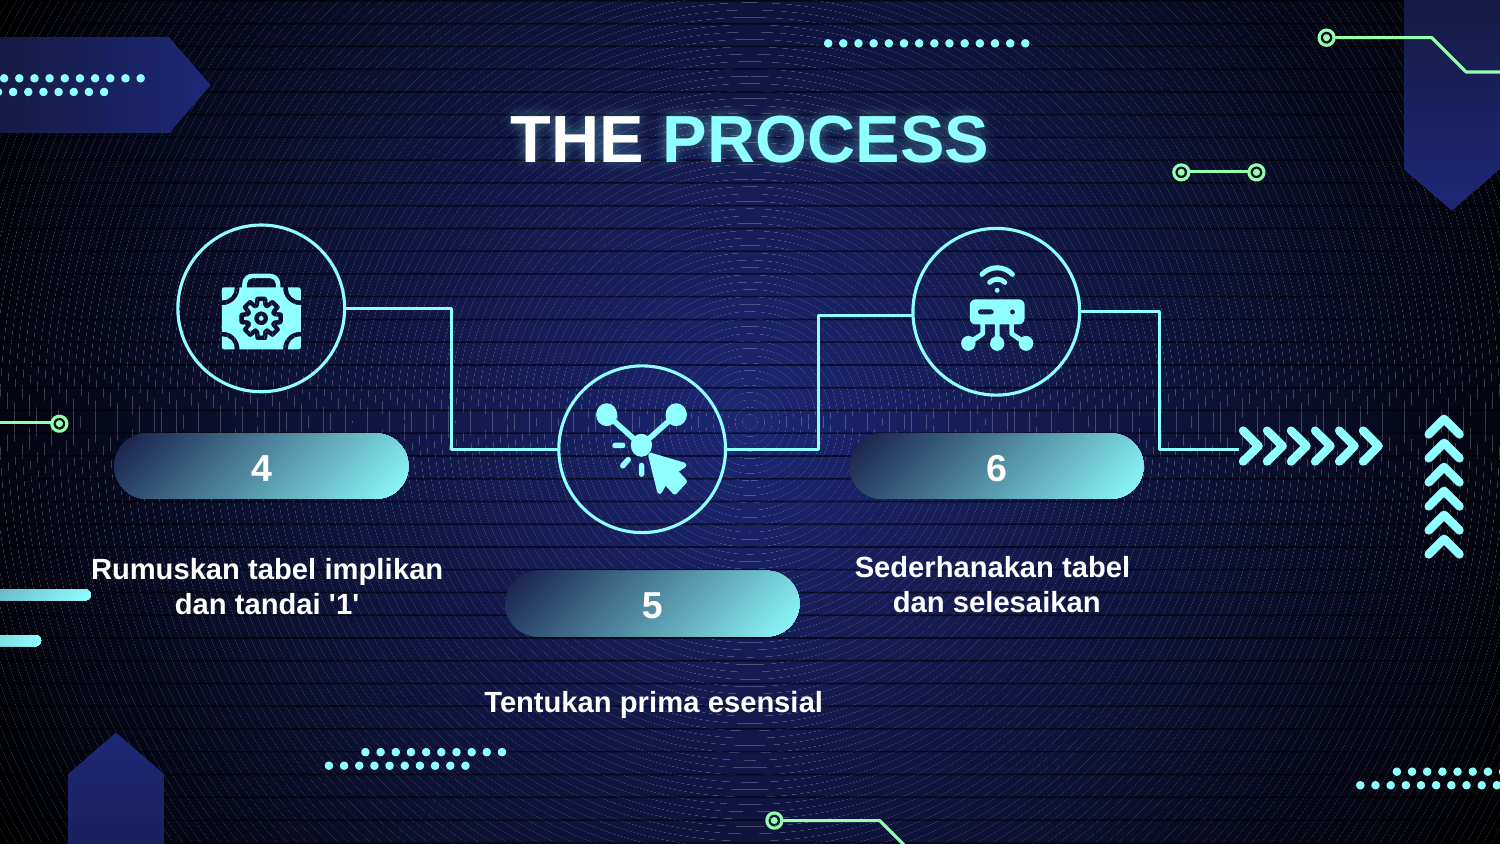

# THE PROCESS

4
Rumuskan tabel implikan dan tandai '1'
6
Sederhanakan tabel
dan selesaikan
5
Tentukan prima esensial